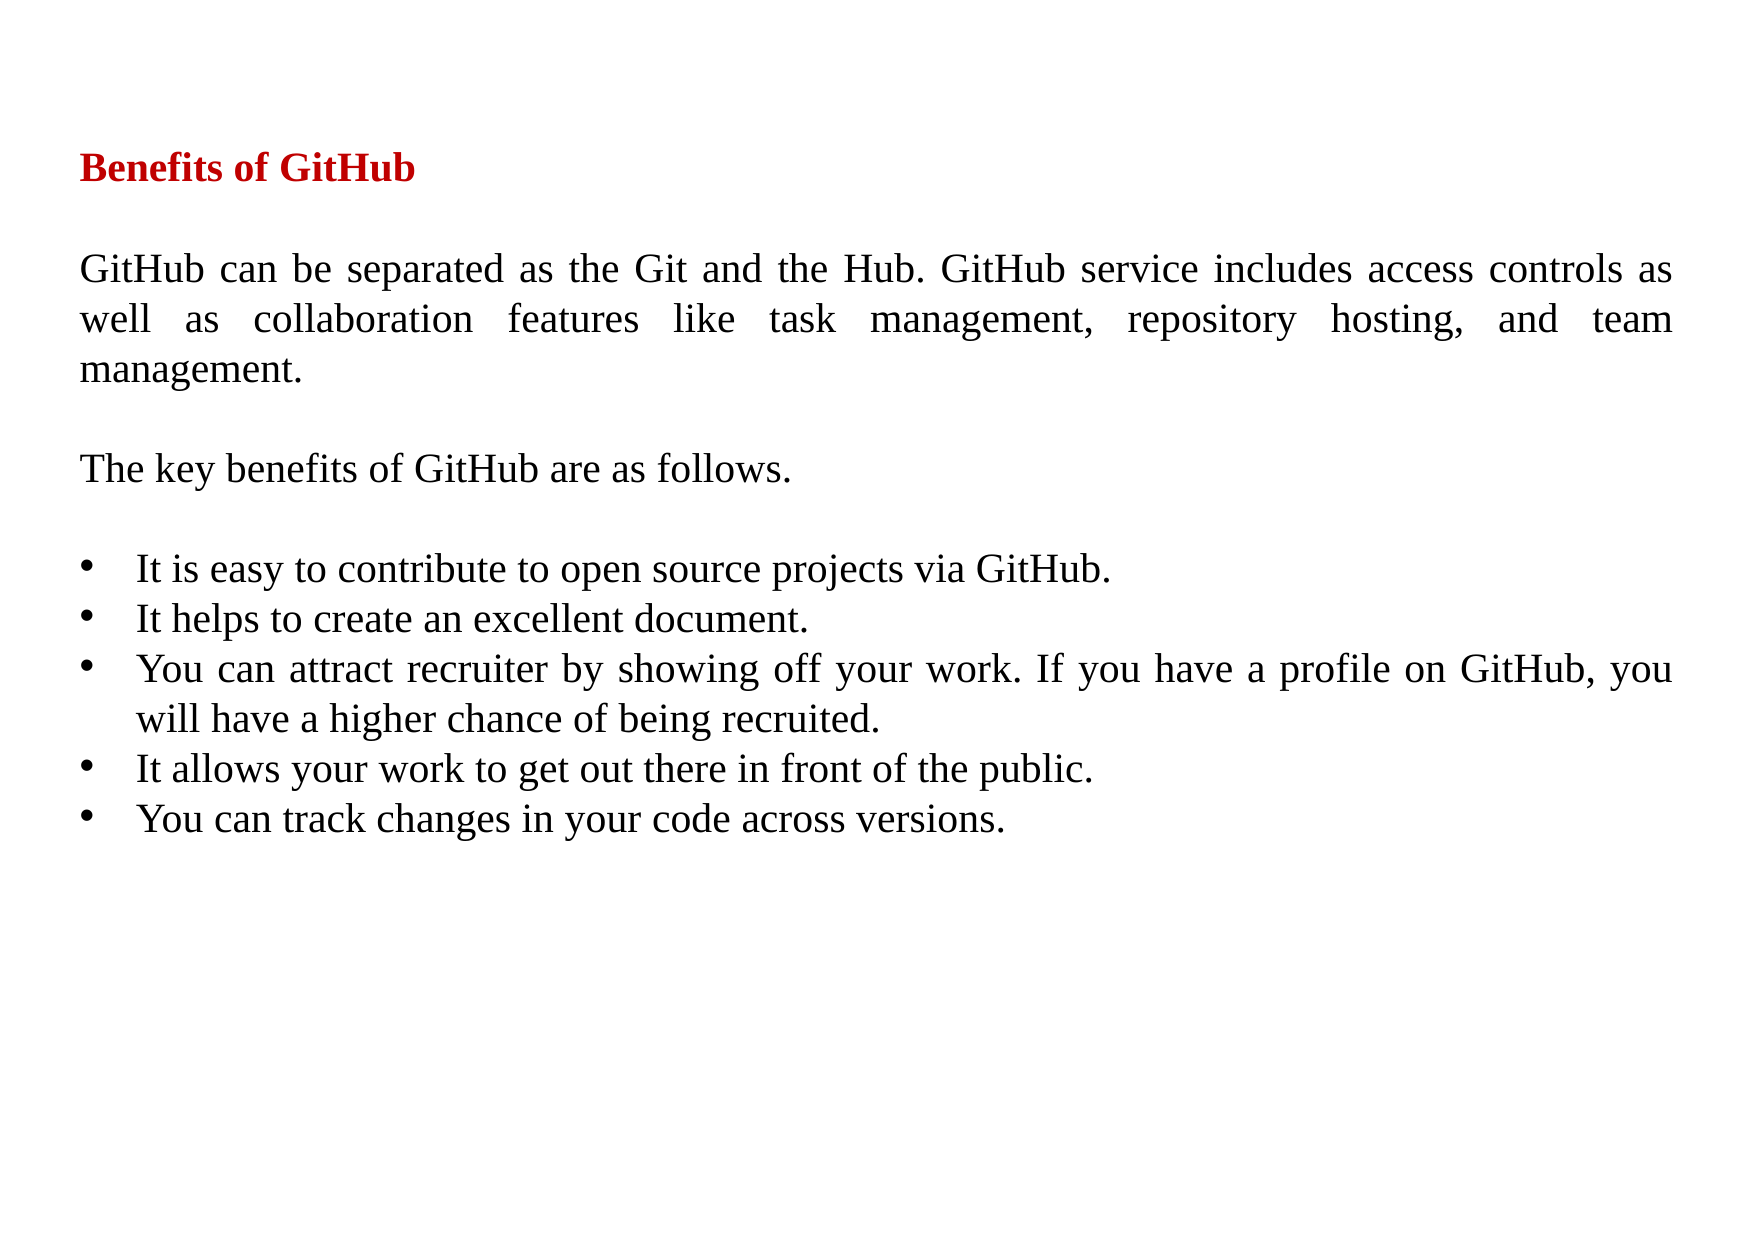

Benefits of GitHub

GitHub can be separated as the Git and the Hub. GitHub service includes access controls as well as collaboration features like task management, repository hosting, and team management.

The key benefits of GitHub are as follows.

It is easy to contribute to open source projects via GitHub.
It helps to create an excellent document.
You can attract recruiter by showing off your work. If you have a profile on GitHub, you will have a higher chance of being recruited.
It allows your work to get out there in front of the public.
You can track changes in your code across versions.